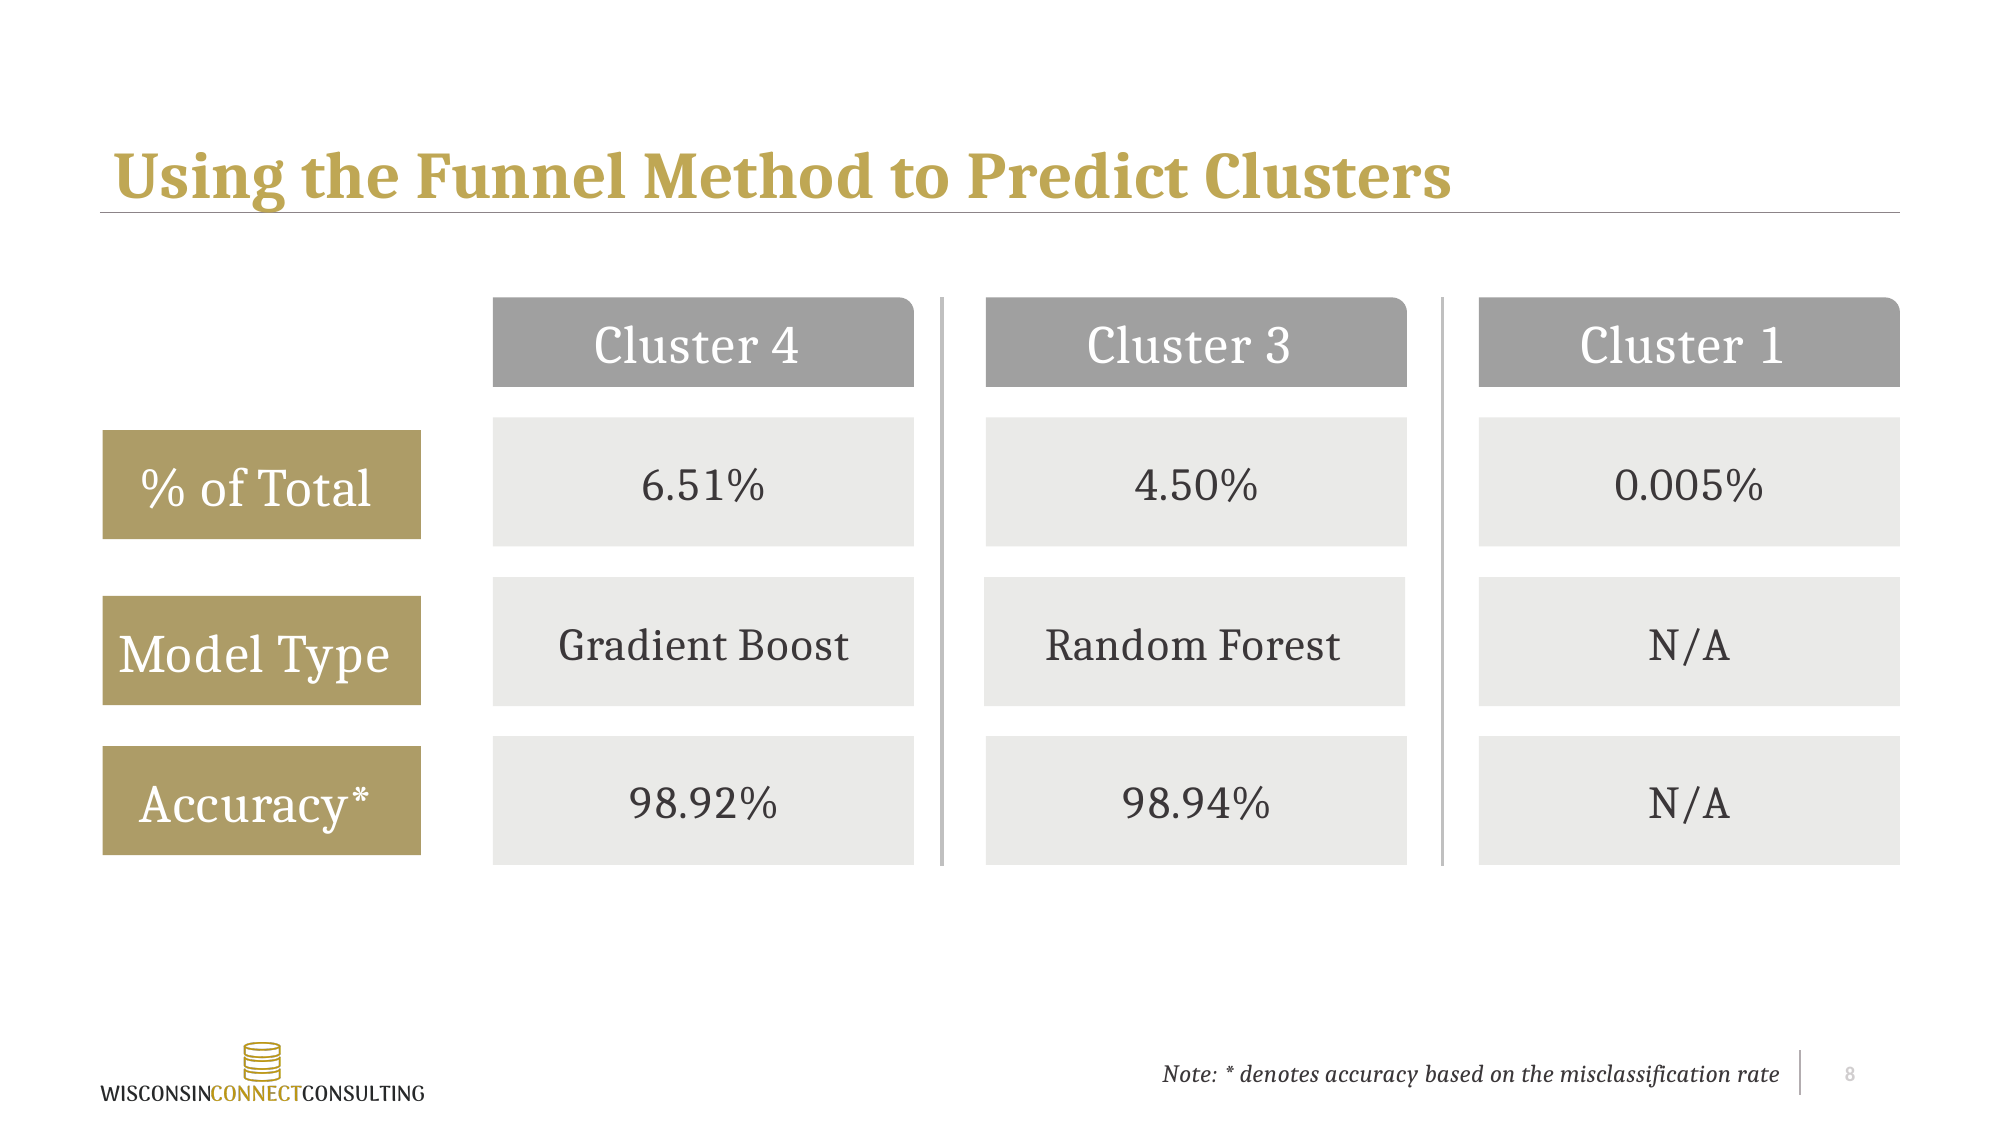

# Using the Funnel Method to Predict Clusters
Cluster 4
Cluster 3
Cluster 1
6.51%
4.50%
0.005%
% of Total
Gradient Boost
Random Forest
N/A
Model Type
98.92%
98.94%
N/A
Accuracy*
8
Note: * denotes accuracy based on the misclassification rate